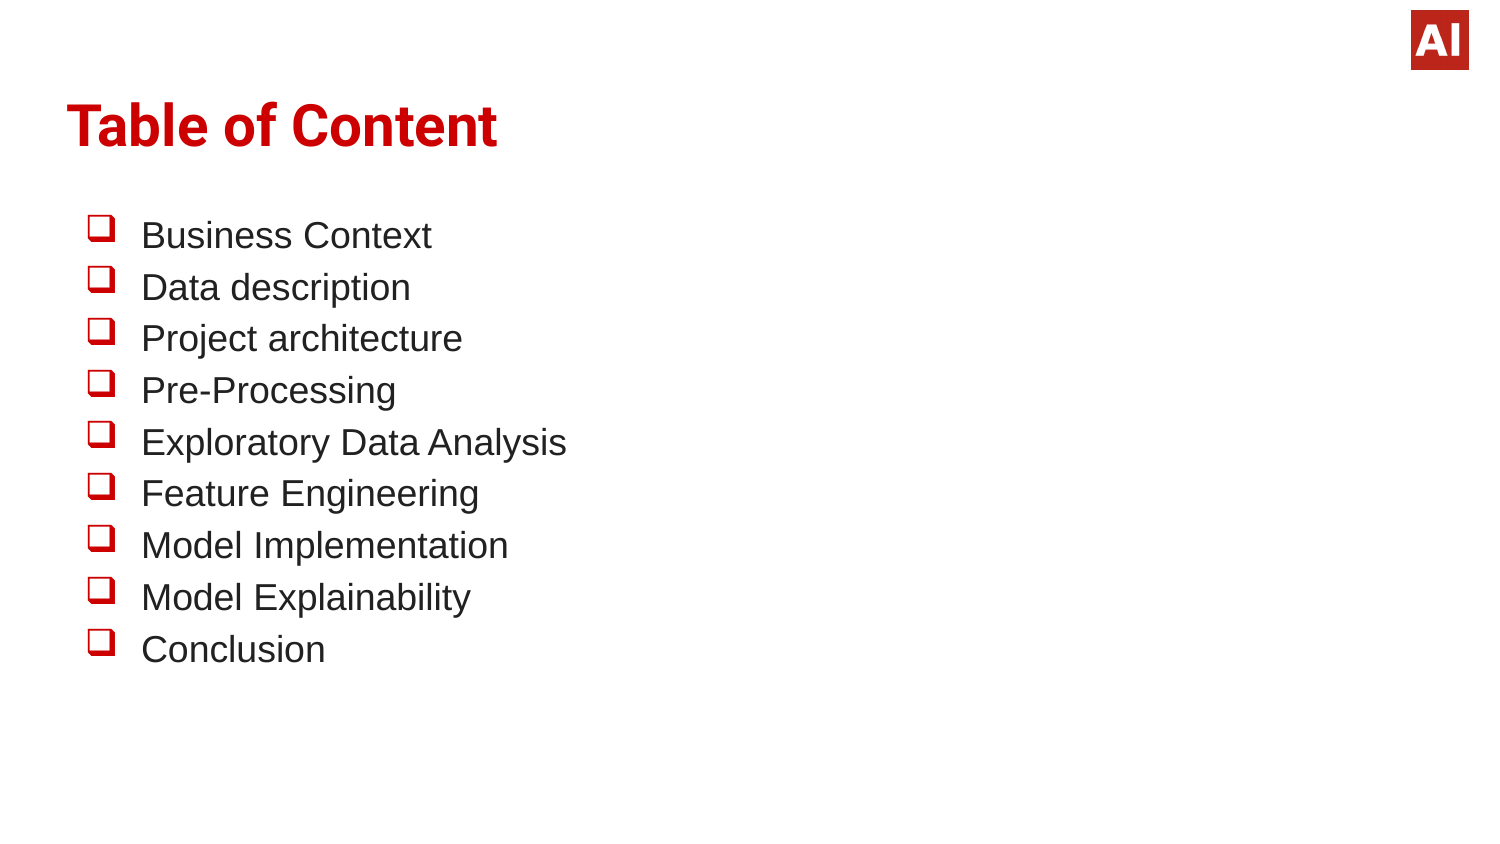

# Table of Content
Business Context
Data description
Project architecture
Pre-Processing
Exploratory Data Analysis
Feature Engineering
Model Implementation
Model Explainability
Conclusion